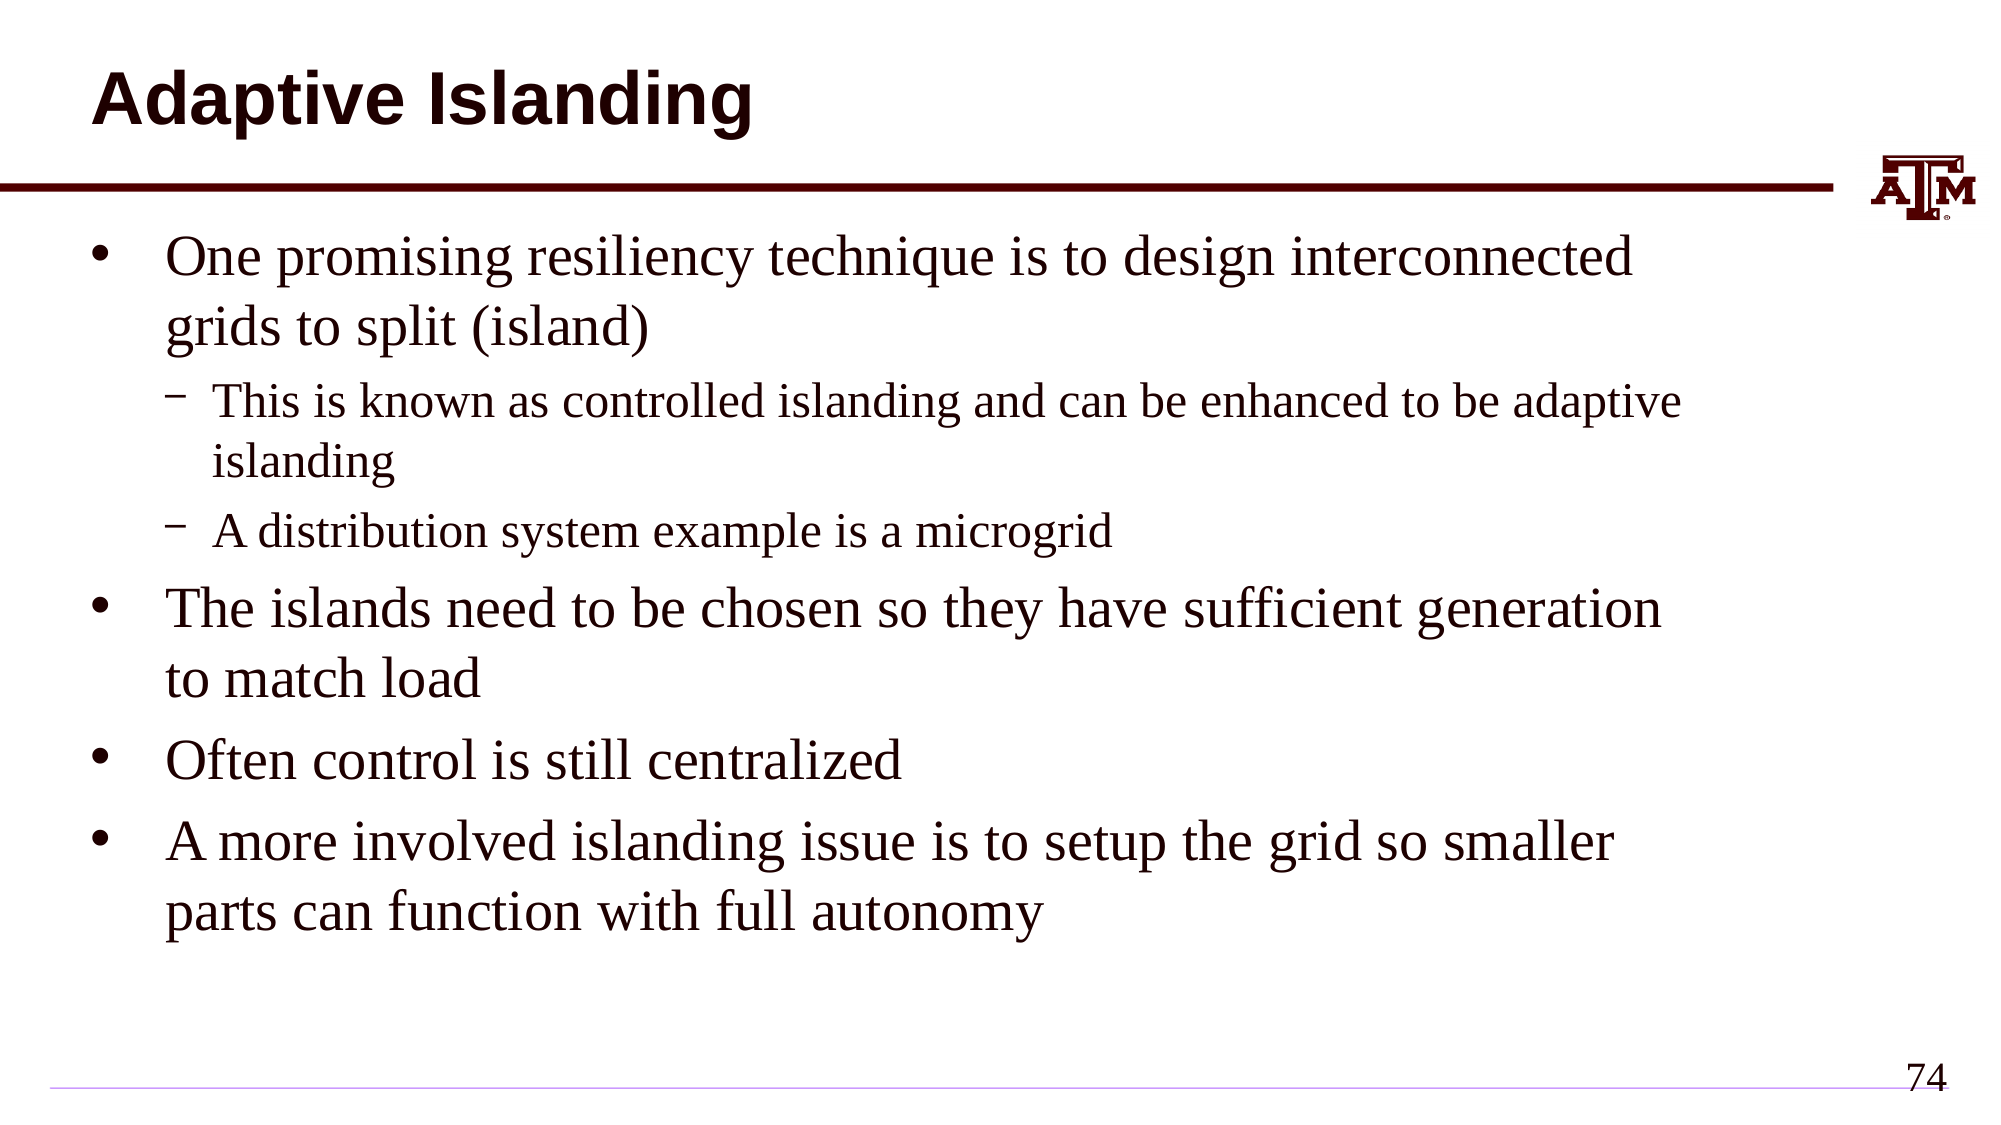

# Adaptive Islanding
One promising resiliency technique is to design interconnected grids to split (island)
This is known as controlled islanding and can be enhanced to be adaptive islanding
A distribution system example is a microgrid
The islands need to be chosen so they have sufficient generation to match load
Often control is still centralized
A more involved islanding issue is to setup the grid so smaller parts can function with full autonomy

74